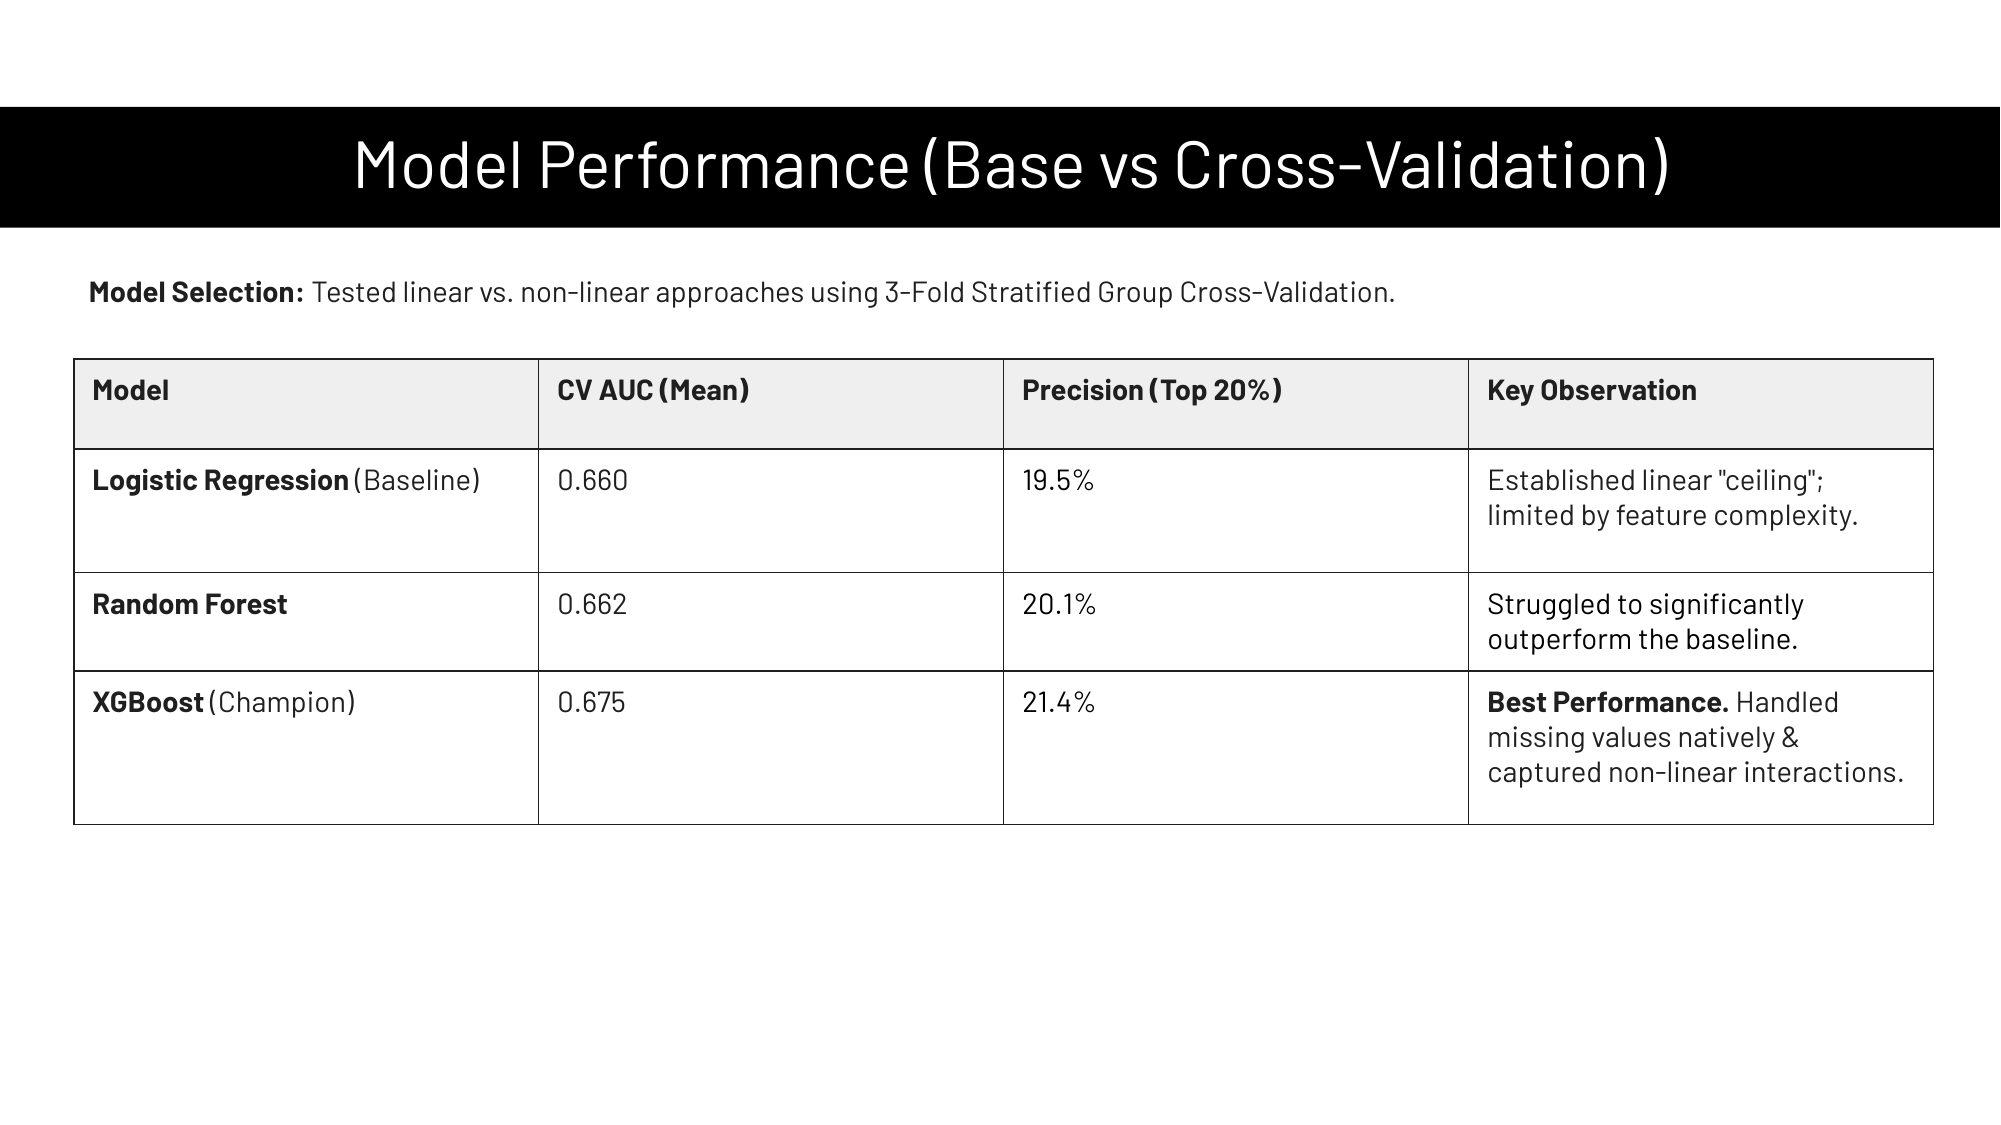

# Model Performance (Base vs Cross-Validation)

Model Selection: Tested linear vs. non-linear approaches using 3-Fold Stratified Group Cross-Validation.
| Model | CV AUC (Mean) | Precision (Top 20%) | Key Observation |
| --- | --- | --- | --- |
| Logistic Regression (Baseline) | 0.660 | 19.5% | Established linear "ceiling"; limited by feature complexity. |
| Random Forest | 0.662 | 20.1% | Struggled to significantly outperform the baseline. |
| XGBoost (Champion) | 0.675 | 21.4% | Best Performance. Handled missing values natively & captured non-linear interactions. |